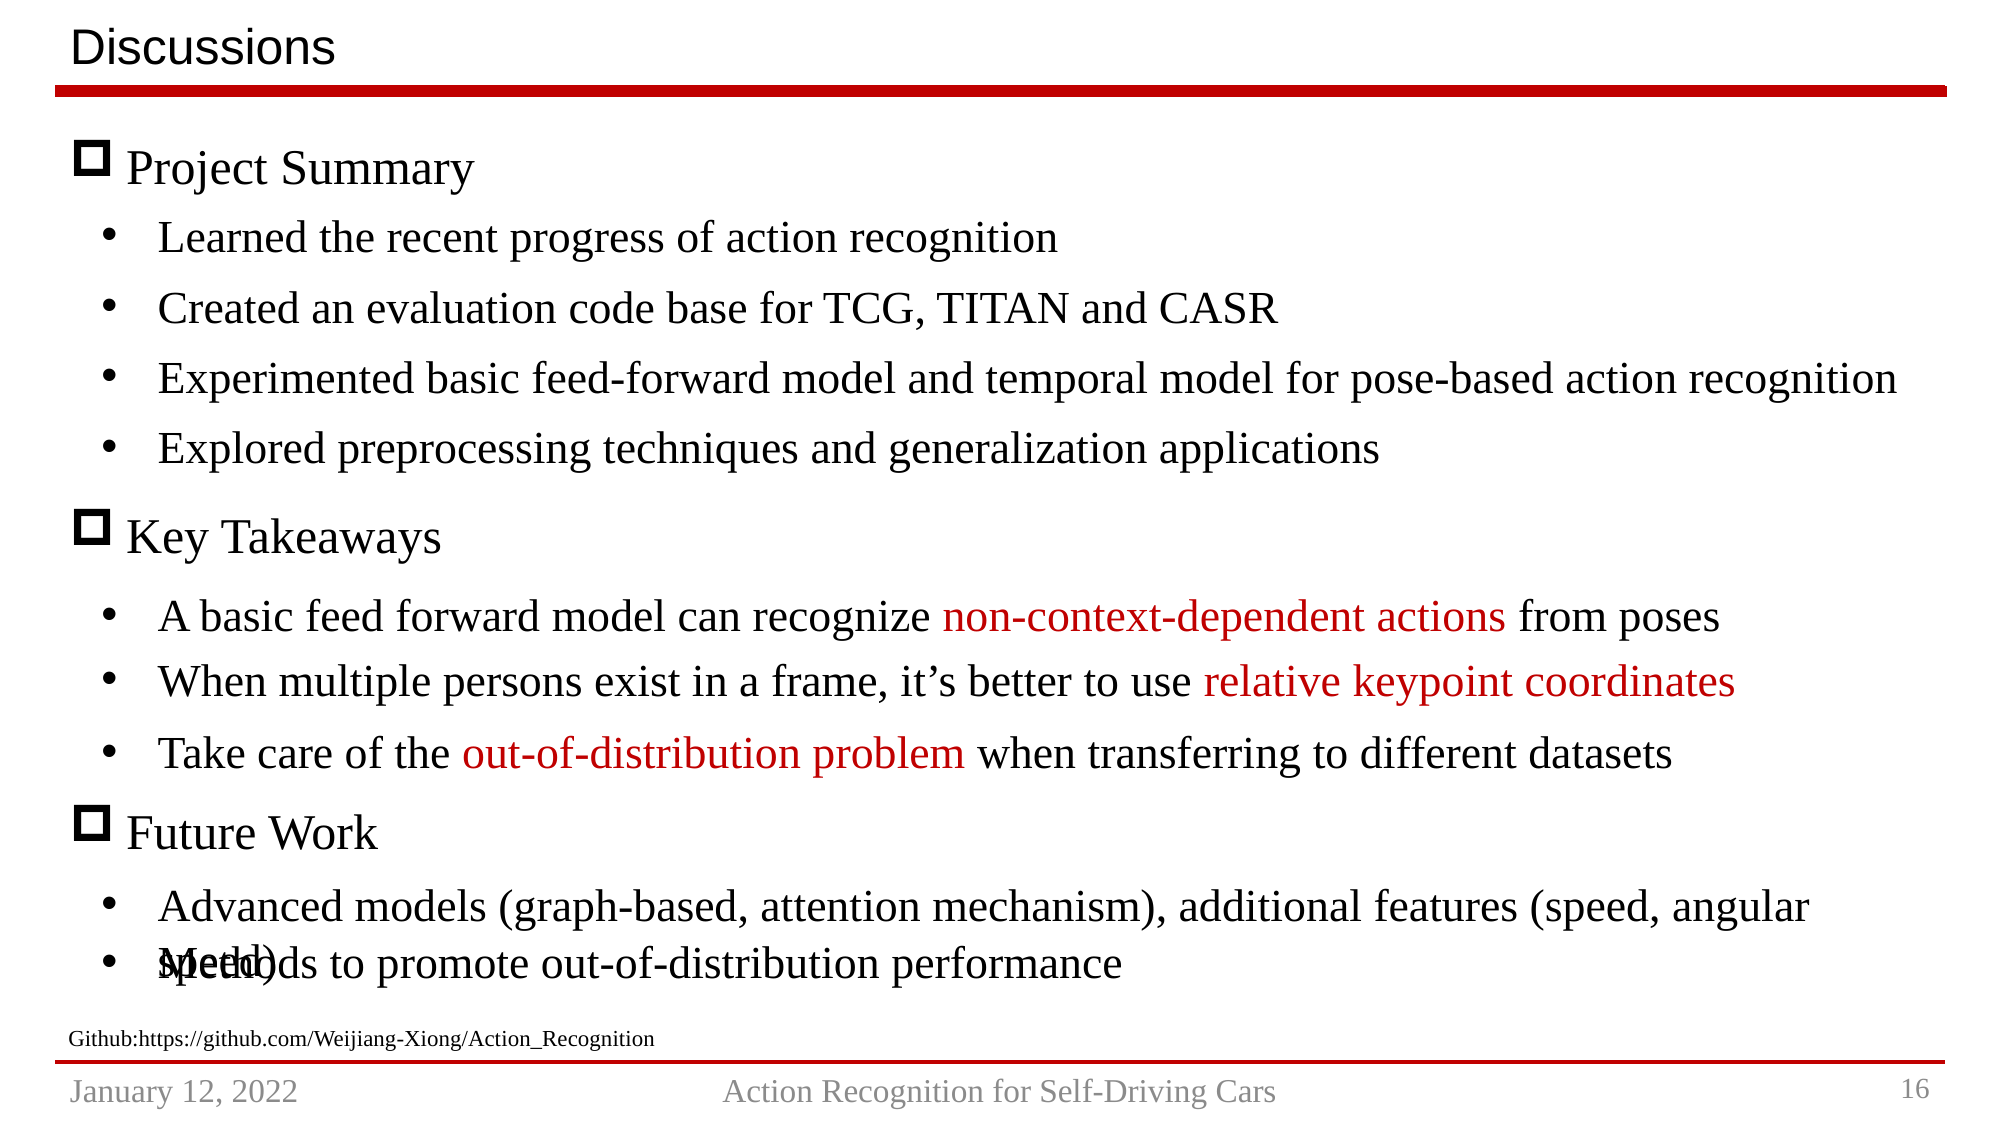

# Discussions
Project Summary
Learned the recent progress of action recognition
Created an evaluation code base for TCG, TITAN and CASR
Experimented basic feed-forward model and temporal model for pose-based action recognition
Explored preprocessing techniques and generalization applications
Key Takeaways
A basic feed forward model can recognize non-context-dependent actions from poses
When multiple persons exist in a frame, it’s better to use relative keypoint coordinates
Take care of the out-of-distribution problem when transferring to different datasets
Future Work
Advanced models (graph-based, attention mechanism), additional features (speed, angular speed)
Methods to promote out-of-distribution performance
Github:https://github.com/Weijiang-Xiong/Action_Recognition
January 12, 2022
Action Recognition for Self-Driving Cars
16